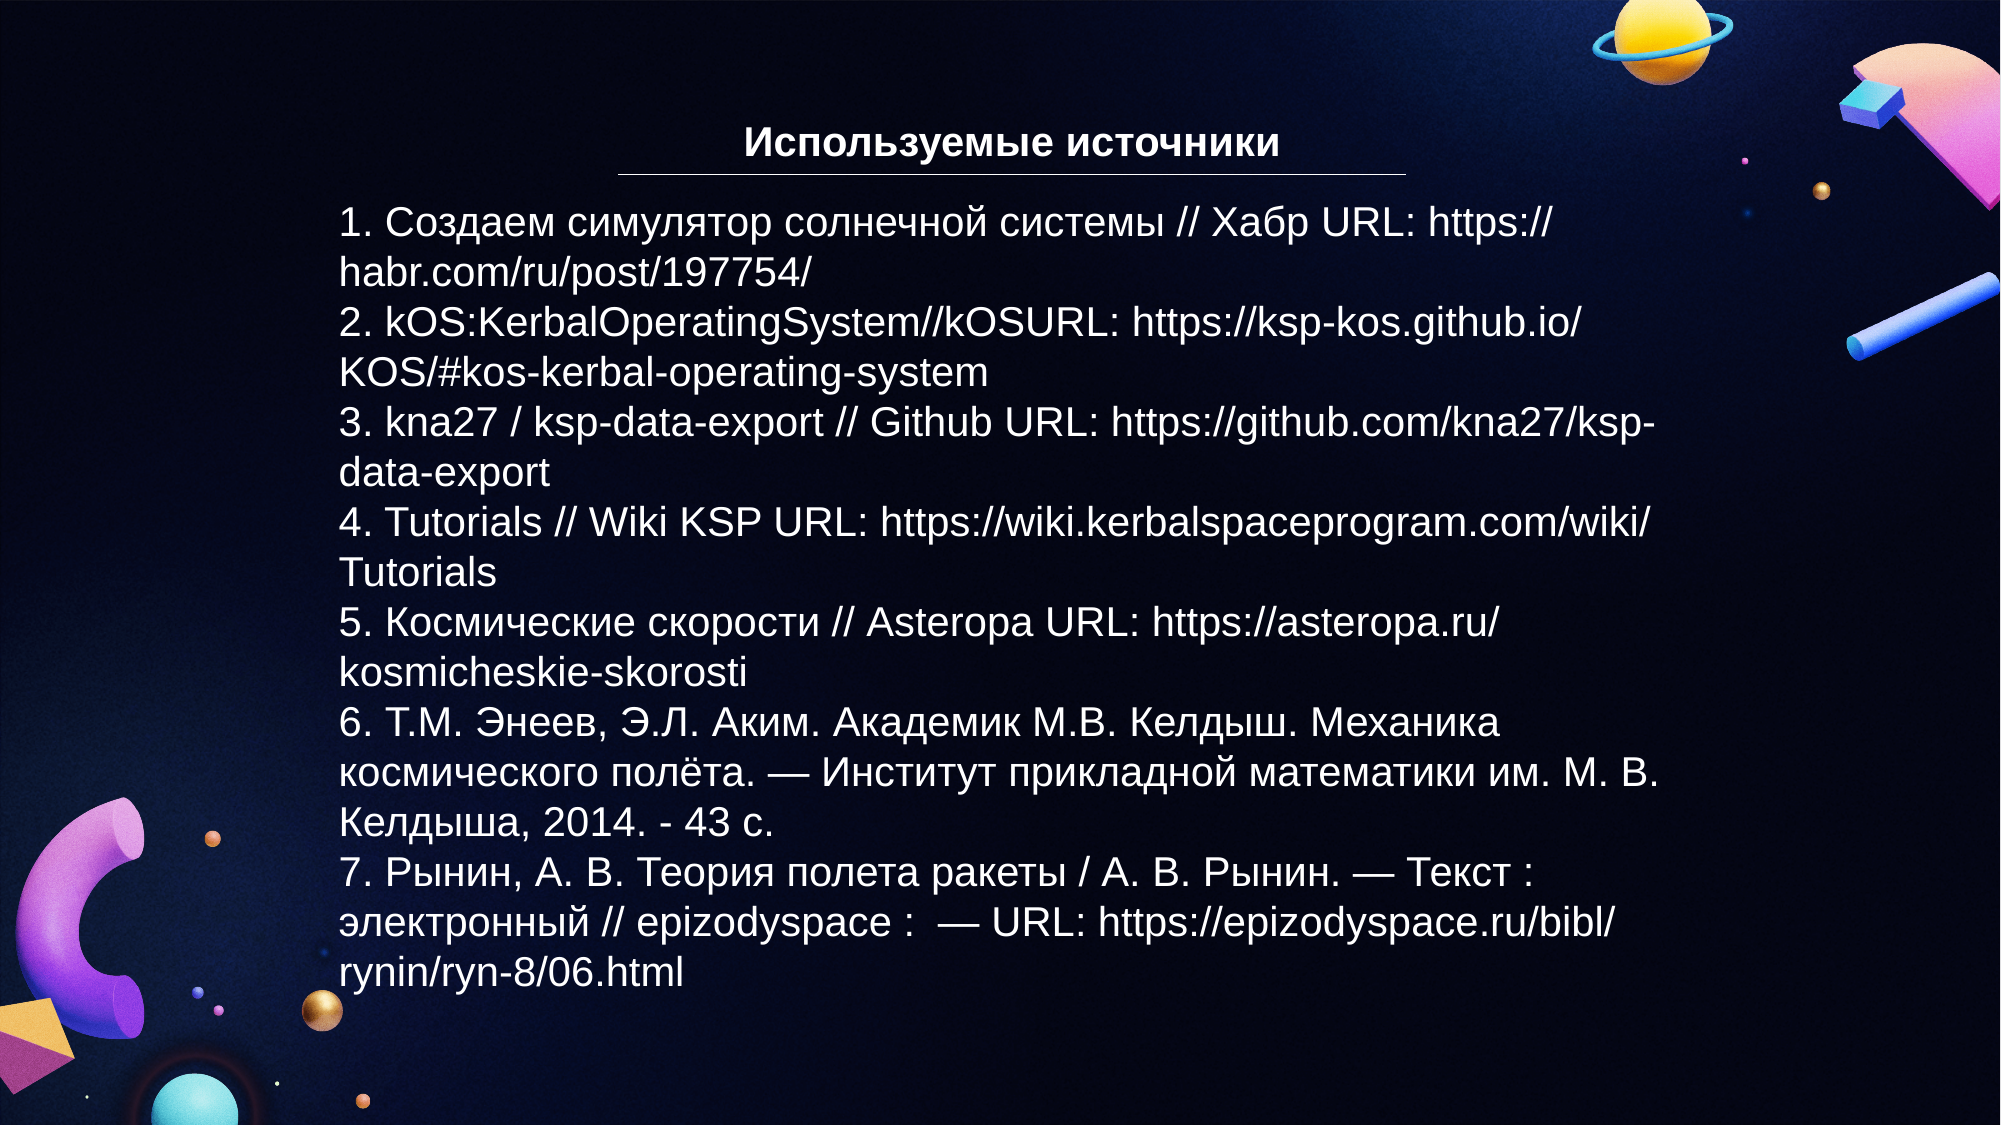

Используемые источники
1. Создаем симулятор солнечной системы // Хабр URL: https://habr.com/ru/post/197754/
2. kOS:KerbalOperatingSystem//kOSURL: https://ksp-kos.github.io/KOS/#kos-kerbal-operating-system
3. kna27 / ksp-data-export // Github URL: https://github.com/kna27/ksp-data-export
4. Tutorials // Wiki KSP URL: https://wiki.kerbalspaceprogram.com/wiki/Tutorials
5. Космические скорости // Asteropa URL: https://asteropa.ru/kosmicheskie-skorosti
6. Т.М. Энеев, Э.Л. Аким. Академик М.В. Келдыш. Механика космического полёта. — Институт прикладной математики им. М. В. Келдыша, 2014. - 43 с.
7. Рынин, А. В. Теория полета ракеты / А. В. Рынин. — Текст : электронный // epizodyspace :  — URL: https://epizodyspace.ru/bibl/rynin/ryn-8/06.html